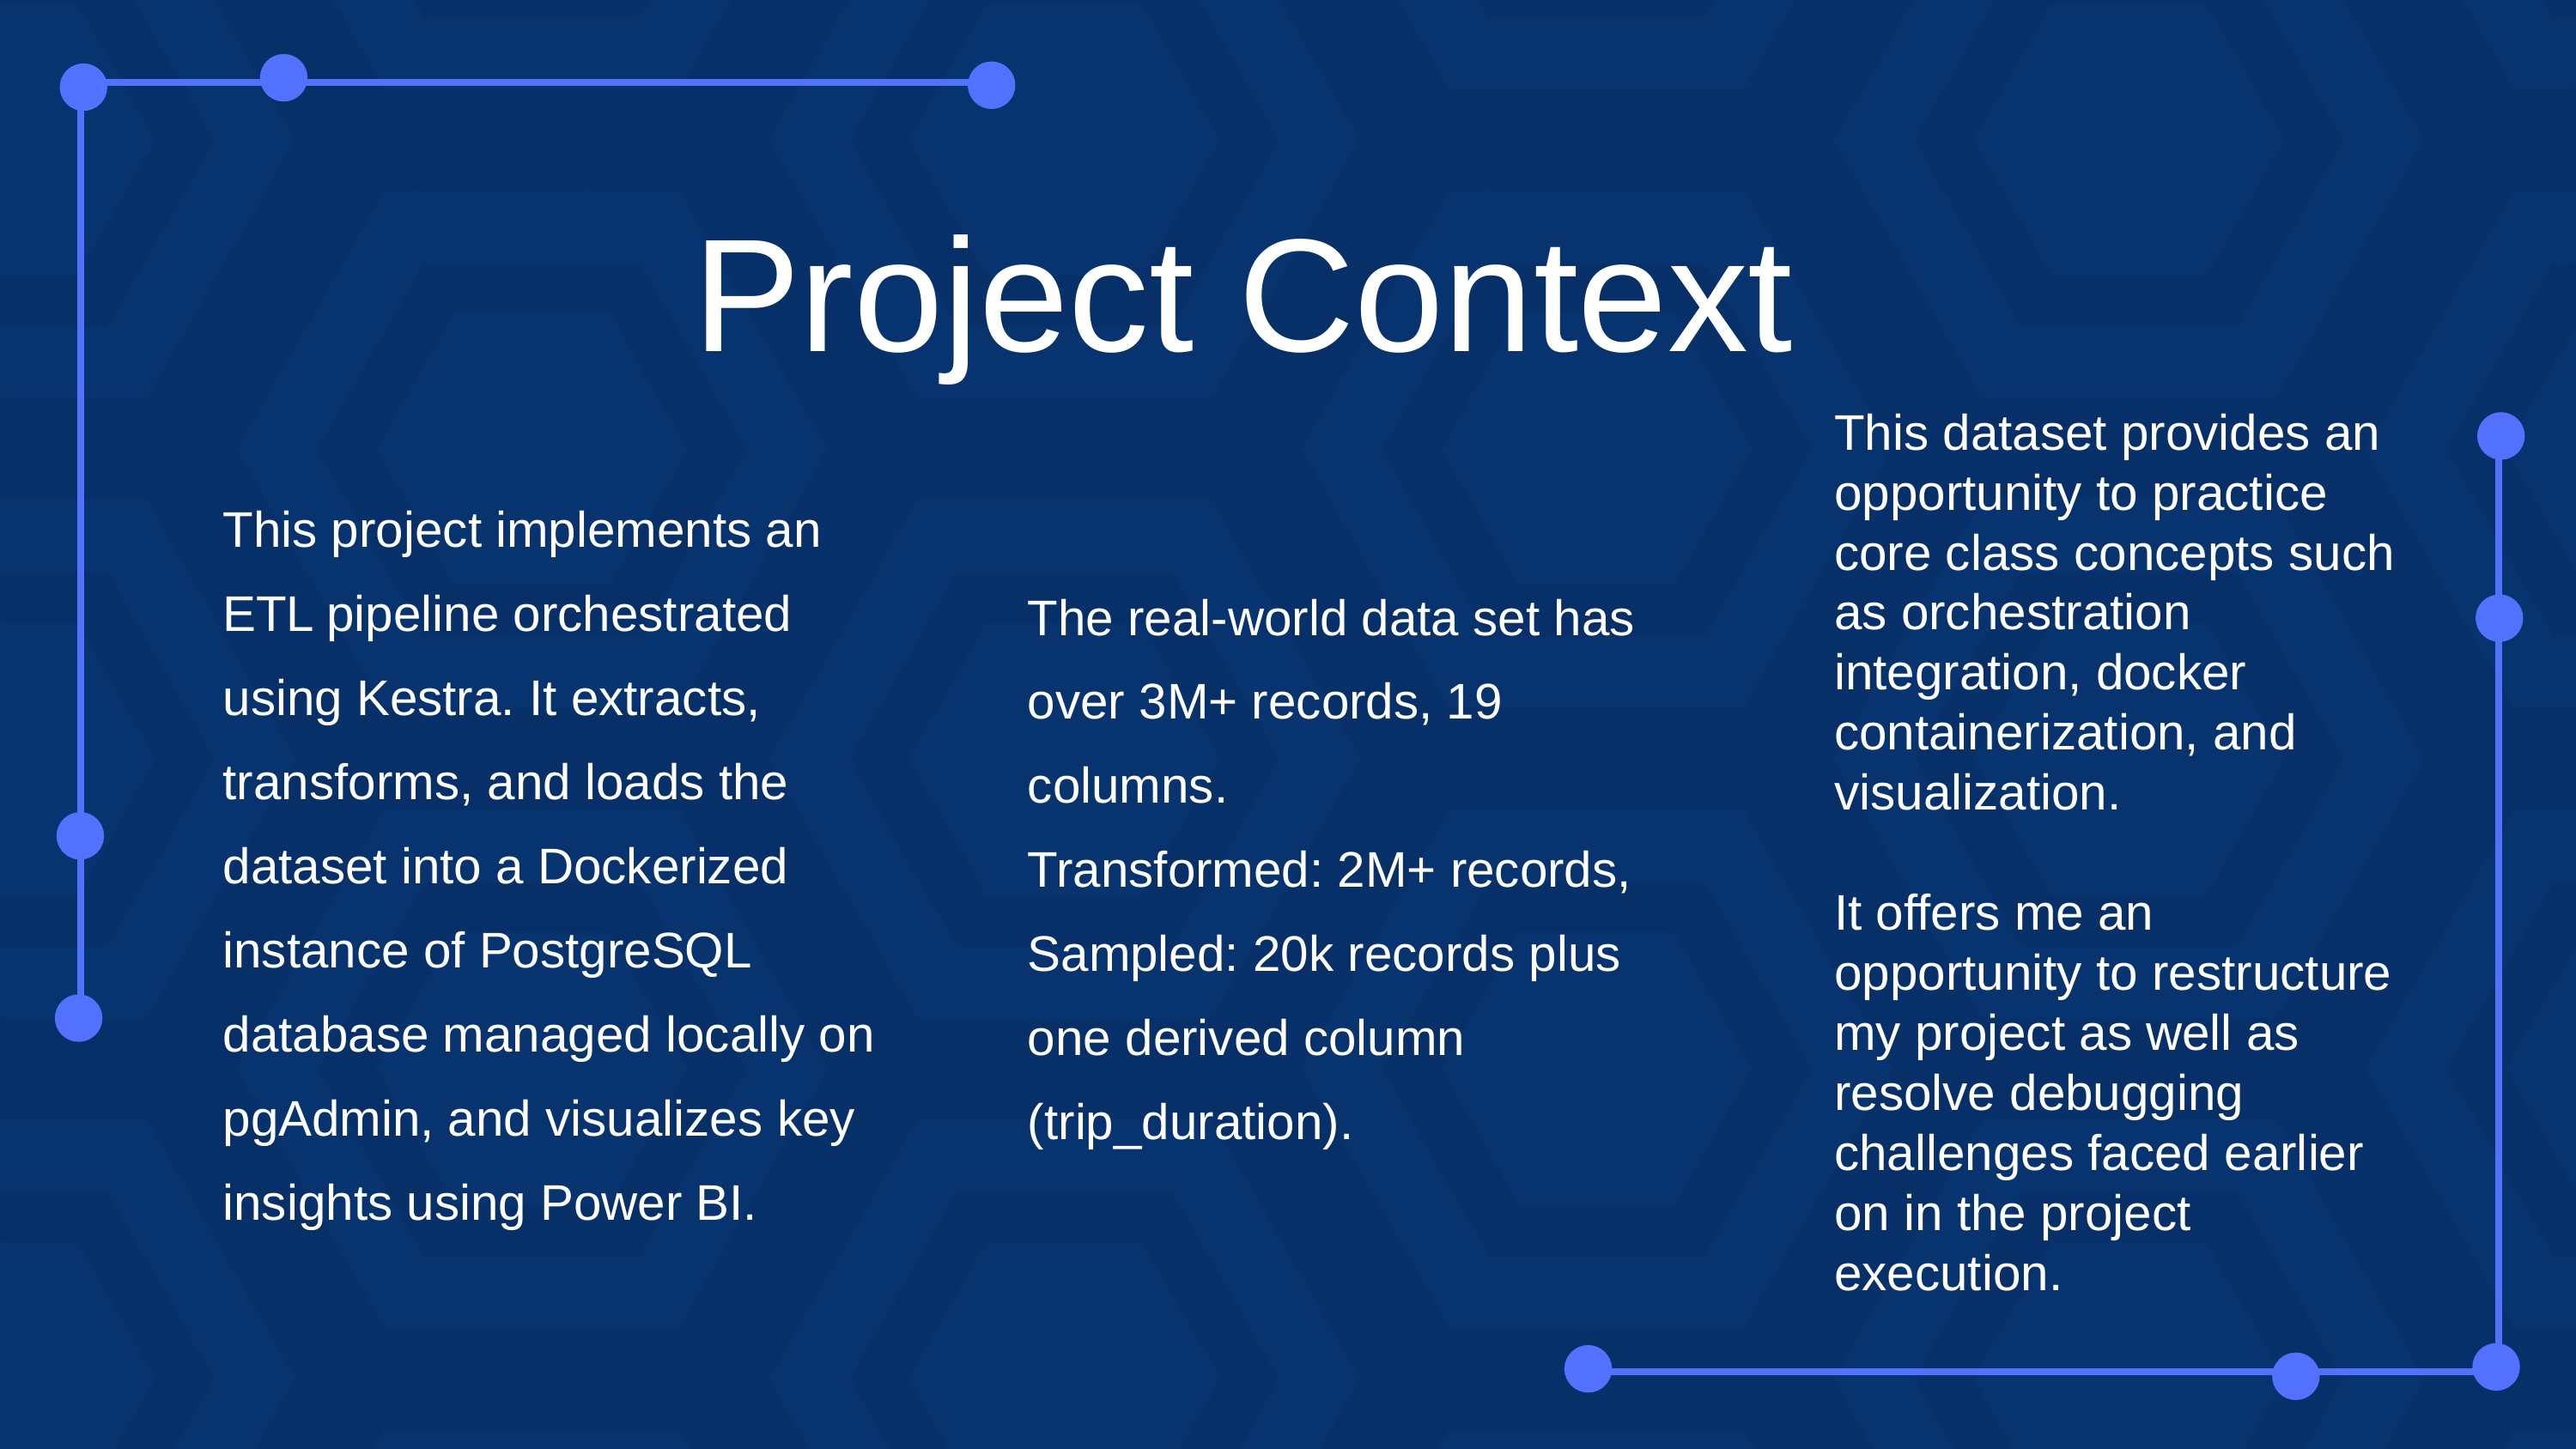

Project Context
This dataset provides an opportunity to practice core class concepts such as orchestration integration, docker containerization, and visualization.

It offers me an opportunity to restructure my project as well as resolve debugging challenges faced earlier on in the project execution.

This project implements an ETL pipeline orchestrated using Kestra. It extracts, transforms, and loads the dataset into a Dockerized instance of PostgreSQL database managed locally on pgAdmin, and visualizes key insights using Power BI.
The real-world data set has over 3M+ records, 19 columns.
Transformed: 2M+ records, Sampled: 20k records plus one derived column (trip_duration).